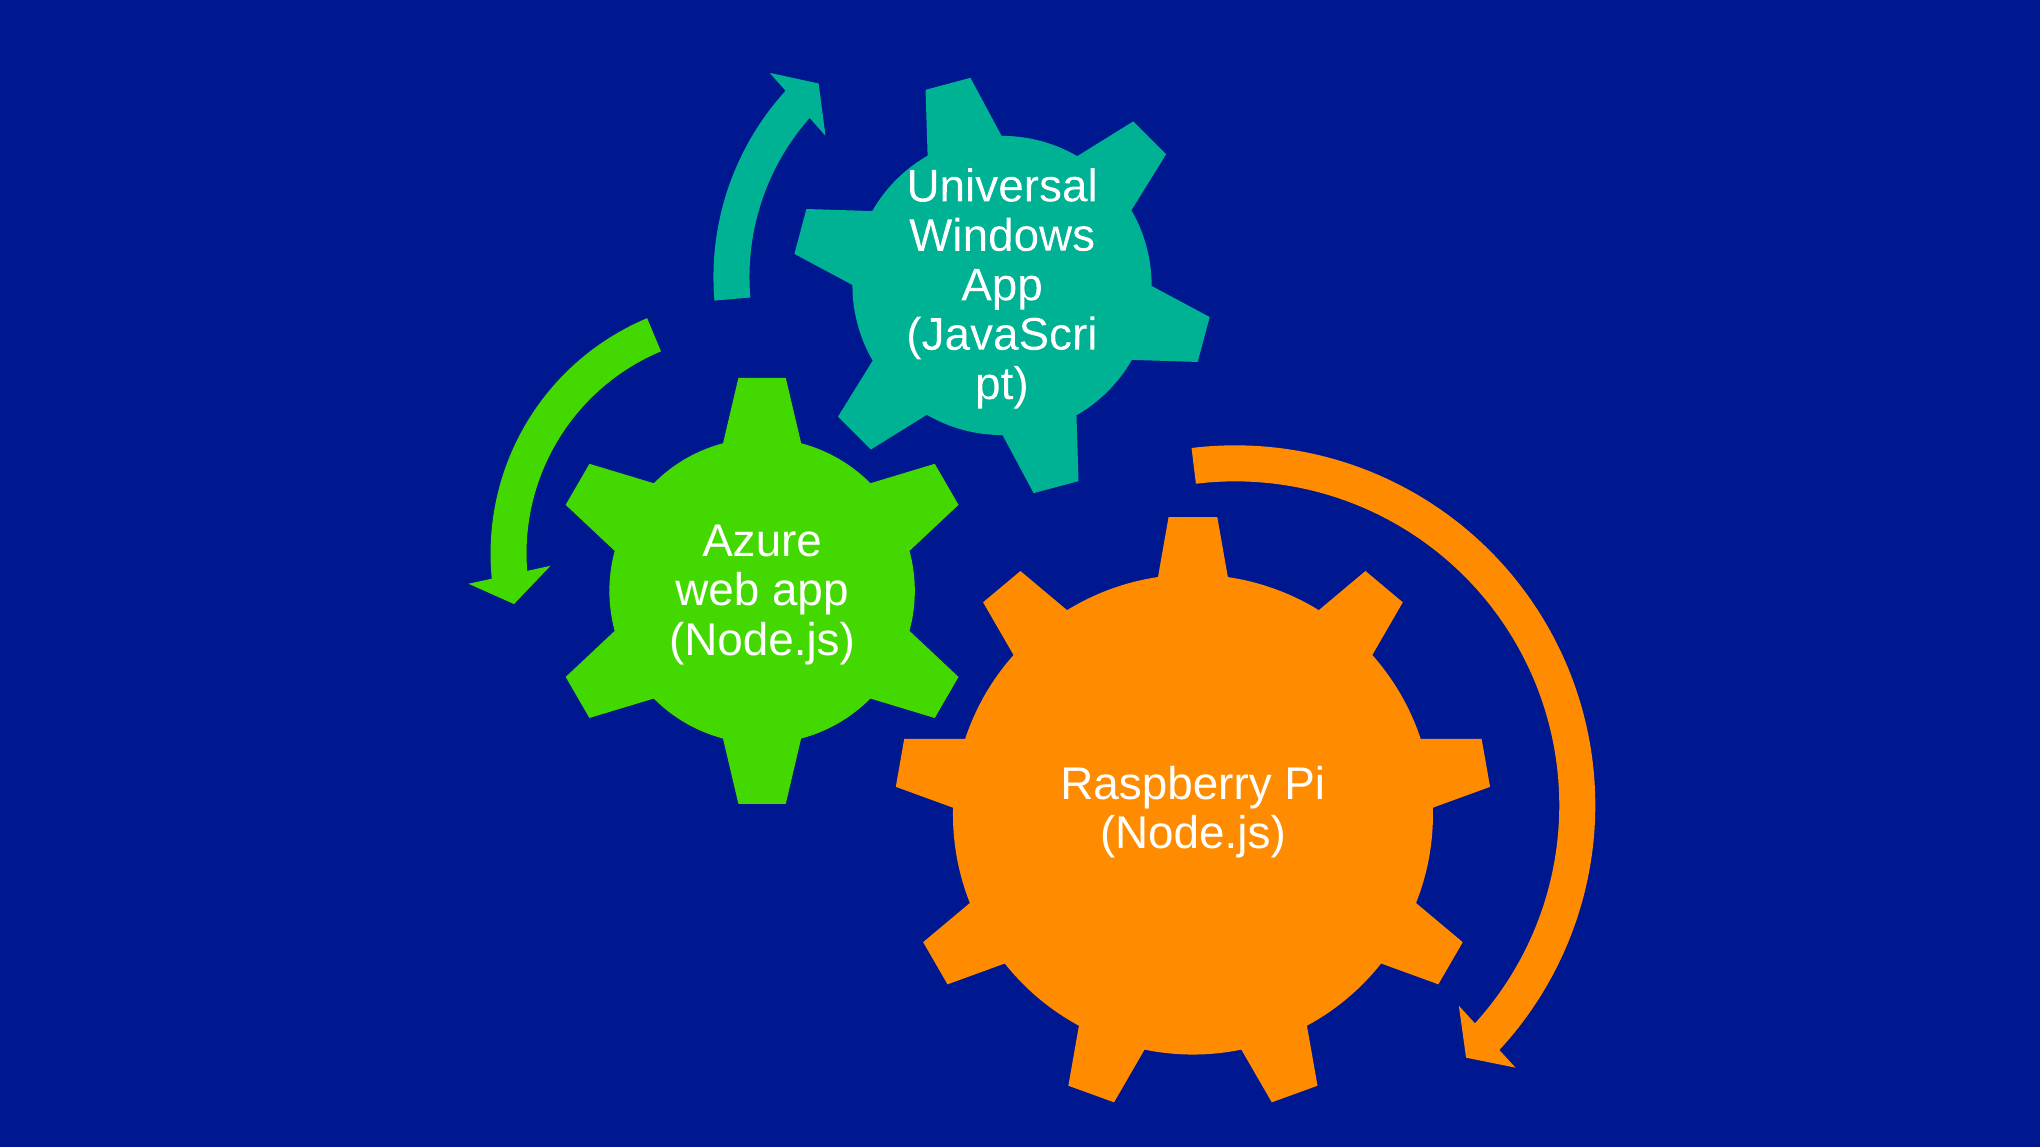

Raspberry Pi (Node.js)
Azure web app (Node.js)
Universal Windows App (JavaScript)